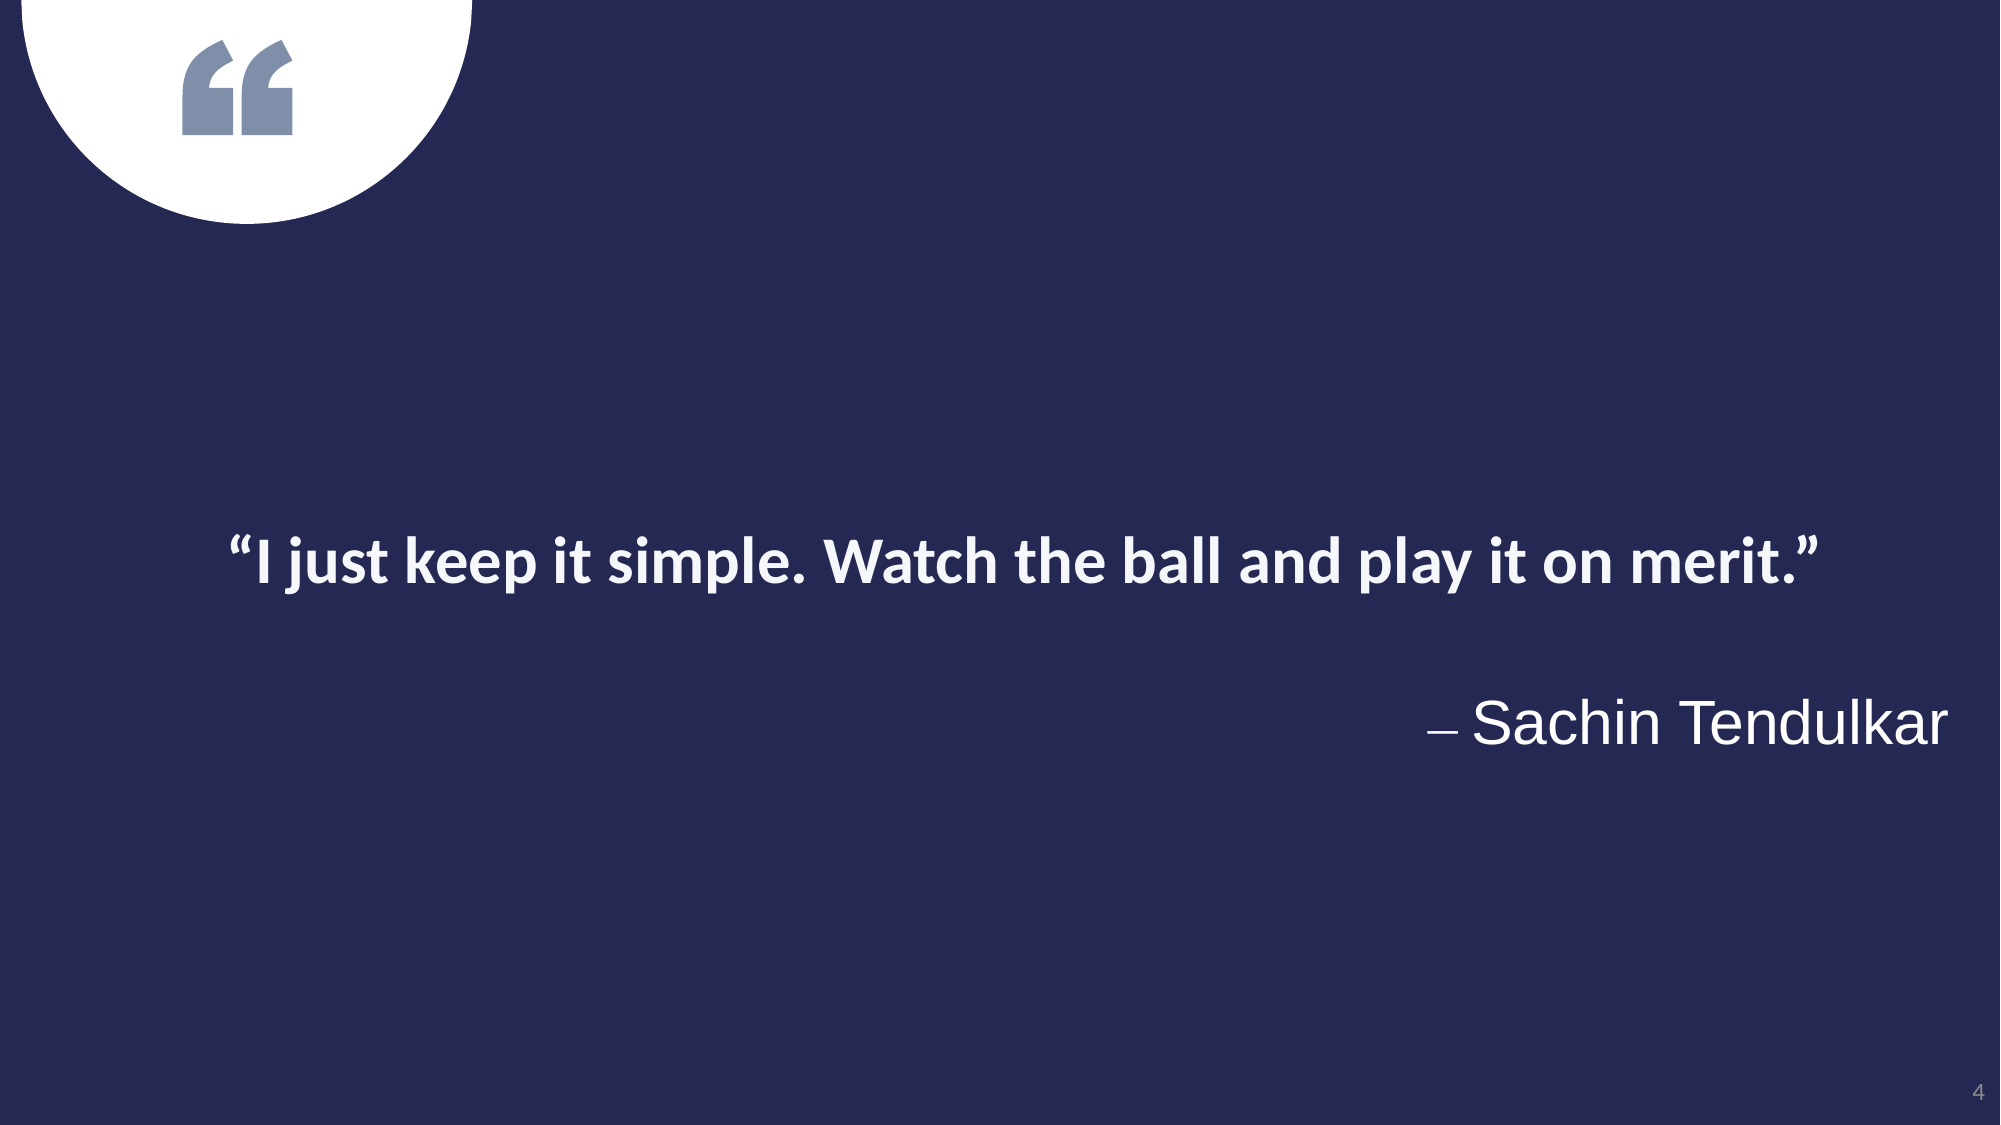

“I just keep it simple. Watch the ball and play it on merit.”
— Sachin Tendulkar
4